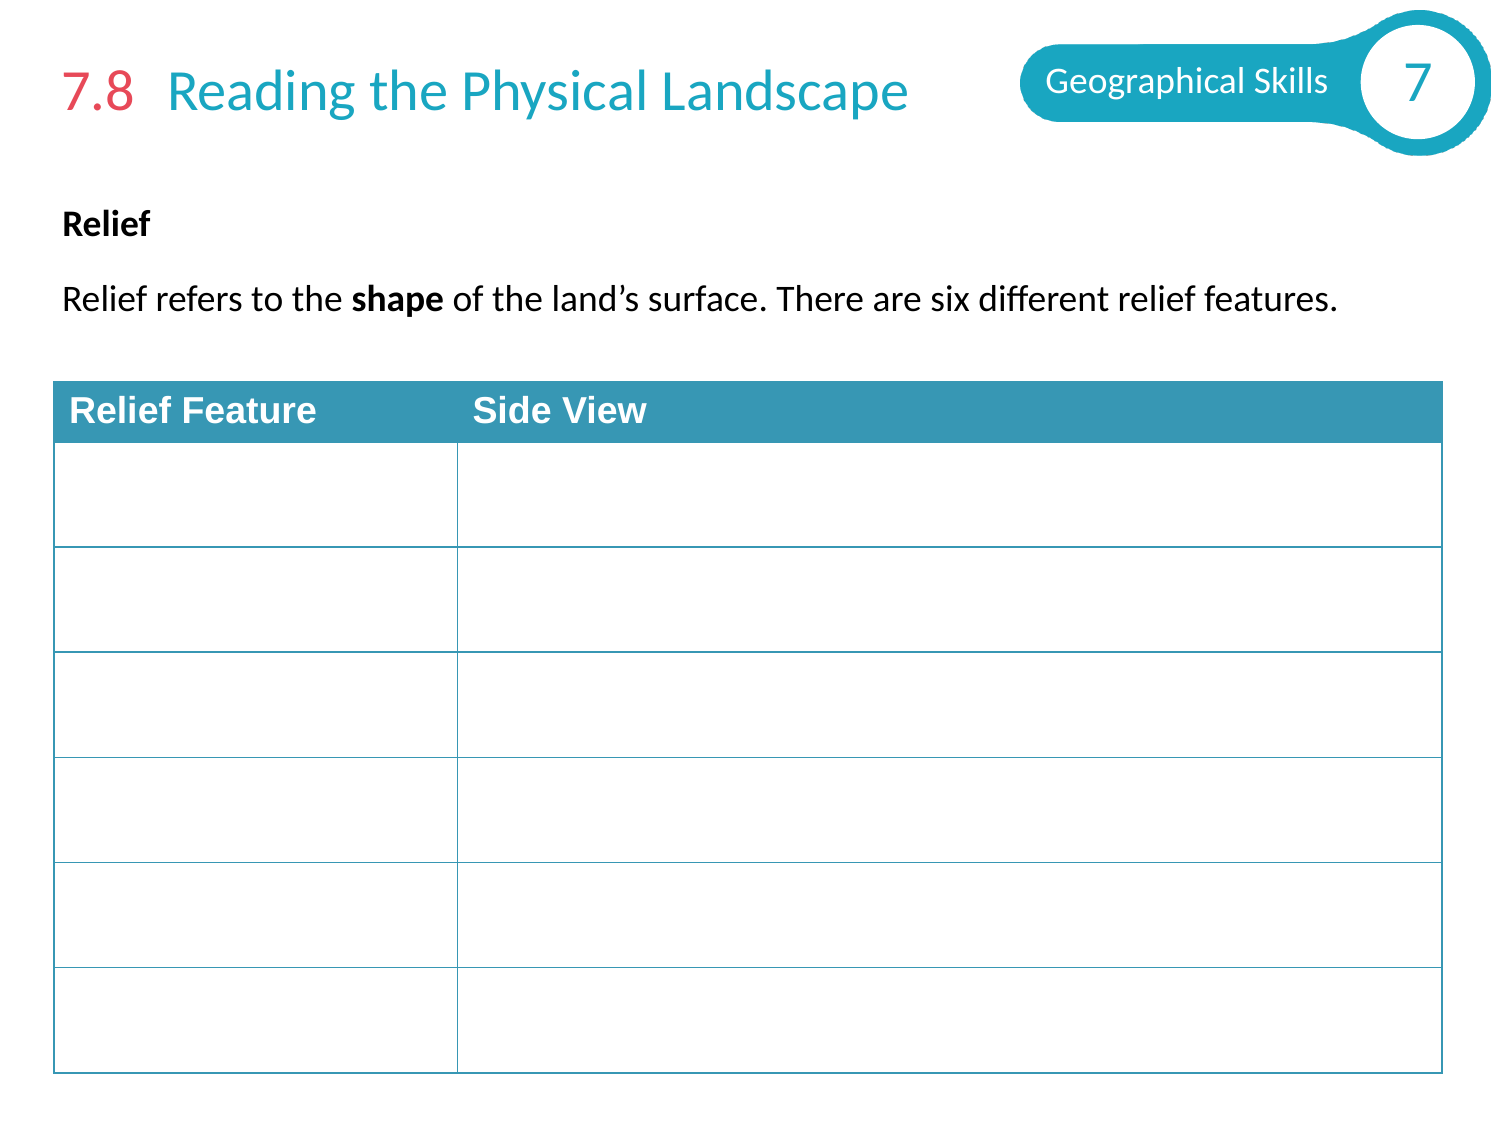

7.8
Reading the Physical Landscape
Relief
Relief refers to the shape of the land’s surface. There are six different relief features.
| Relief Feature | Side View |
| --- | --- |
| Upland | Coloured yellow or brown on OS map – a large area of land over 200 metres in height. |
| Lowland | Coloured green on OS map – a large area of land less than 200 metres in height. |
| Mountain | Dark brown on OS map – a steep-sided landform that is over 400 metres in height. |
| Hill | A raised area of land under 400 metres. |
| Ridge | A long narrow upland area with steep sides. |
| Valley | A long and often narrow area of land usually featuring a river. |